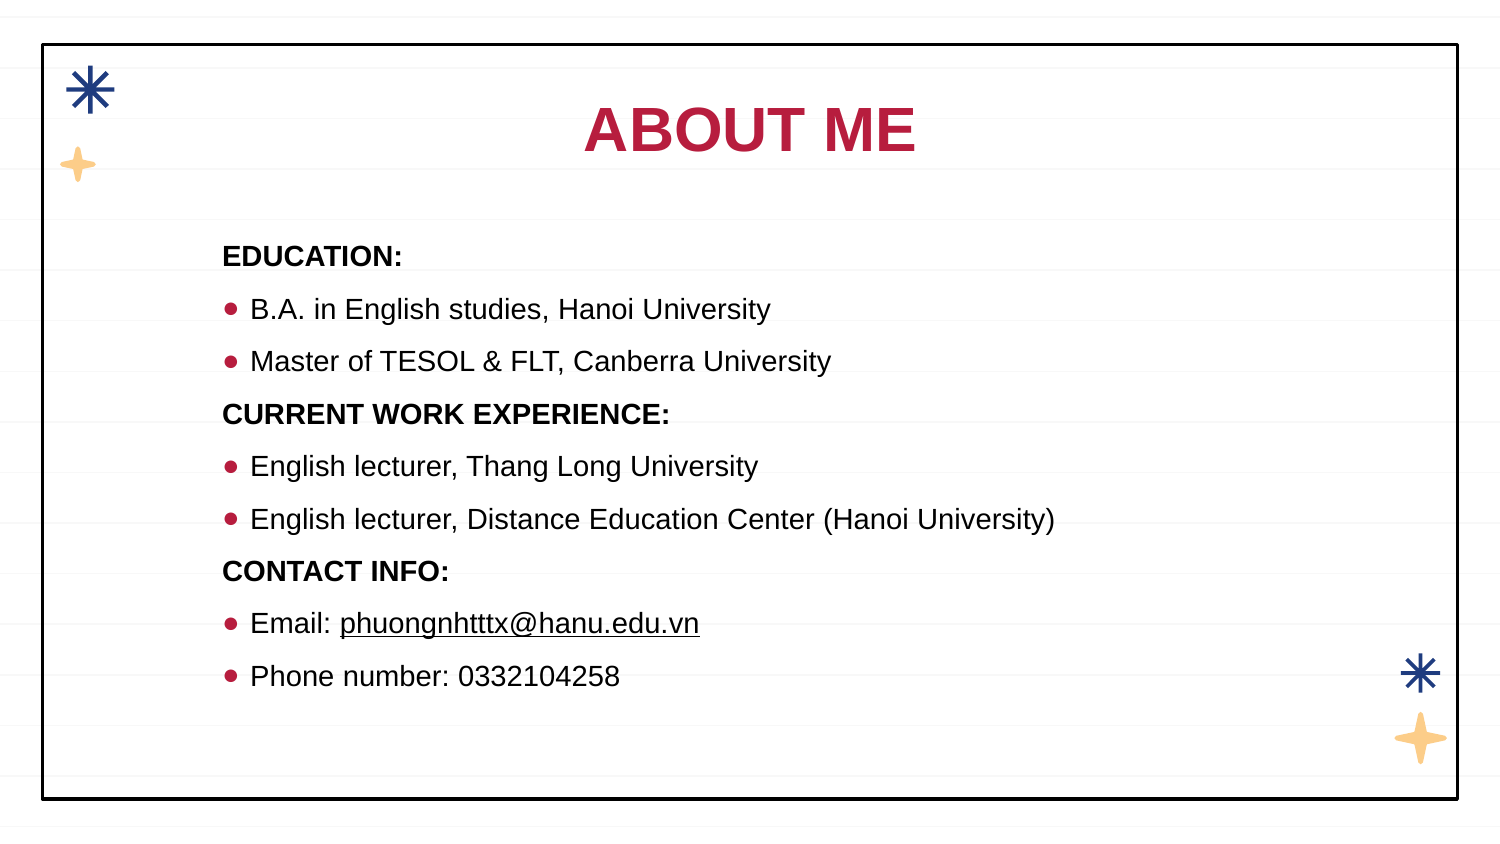

# ABOUT ME
EDUCATION:
B.A. in English studies, Hanoi University
Master of TESOL & FLT, Canberra University
CURRENT WORK EXPERIENCE:
English lecturer, Thang Long University
English lecturer, Distance Education Center (Hanoi University)
CONTACT INFO:
Email: phuongnhtttx@hanu.edu.vn
Phone number: 0332104258